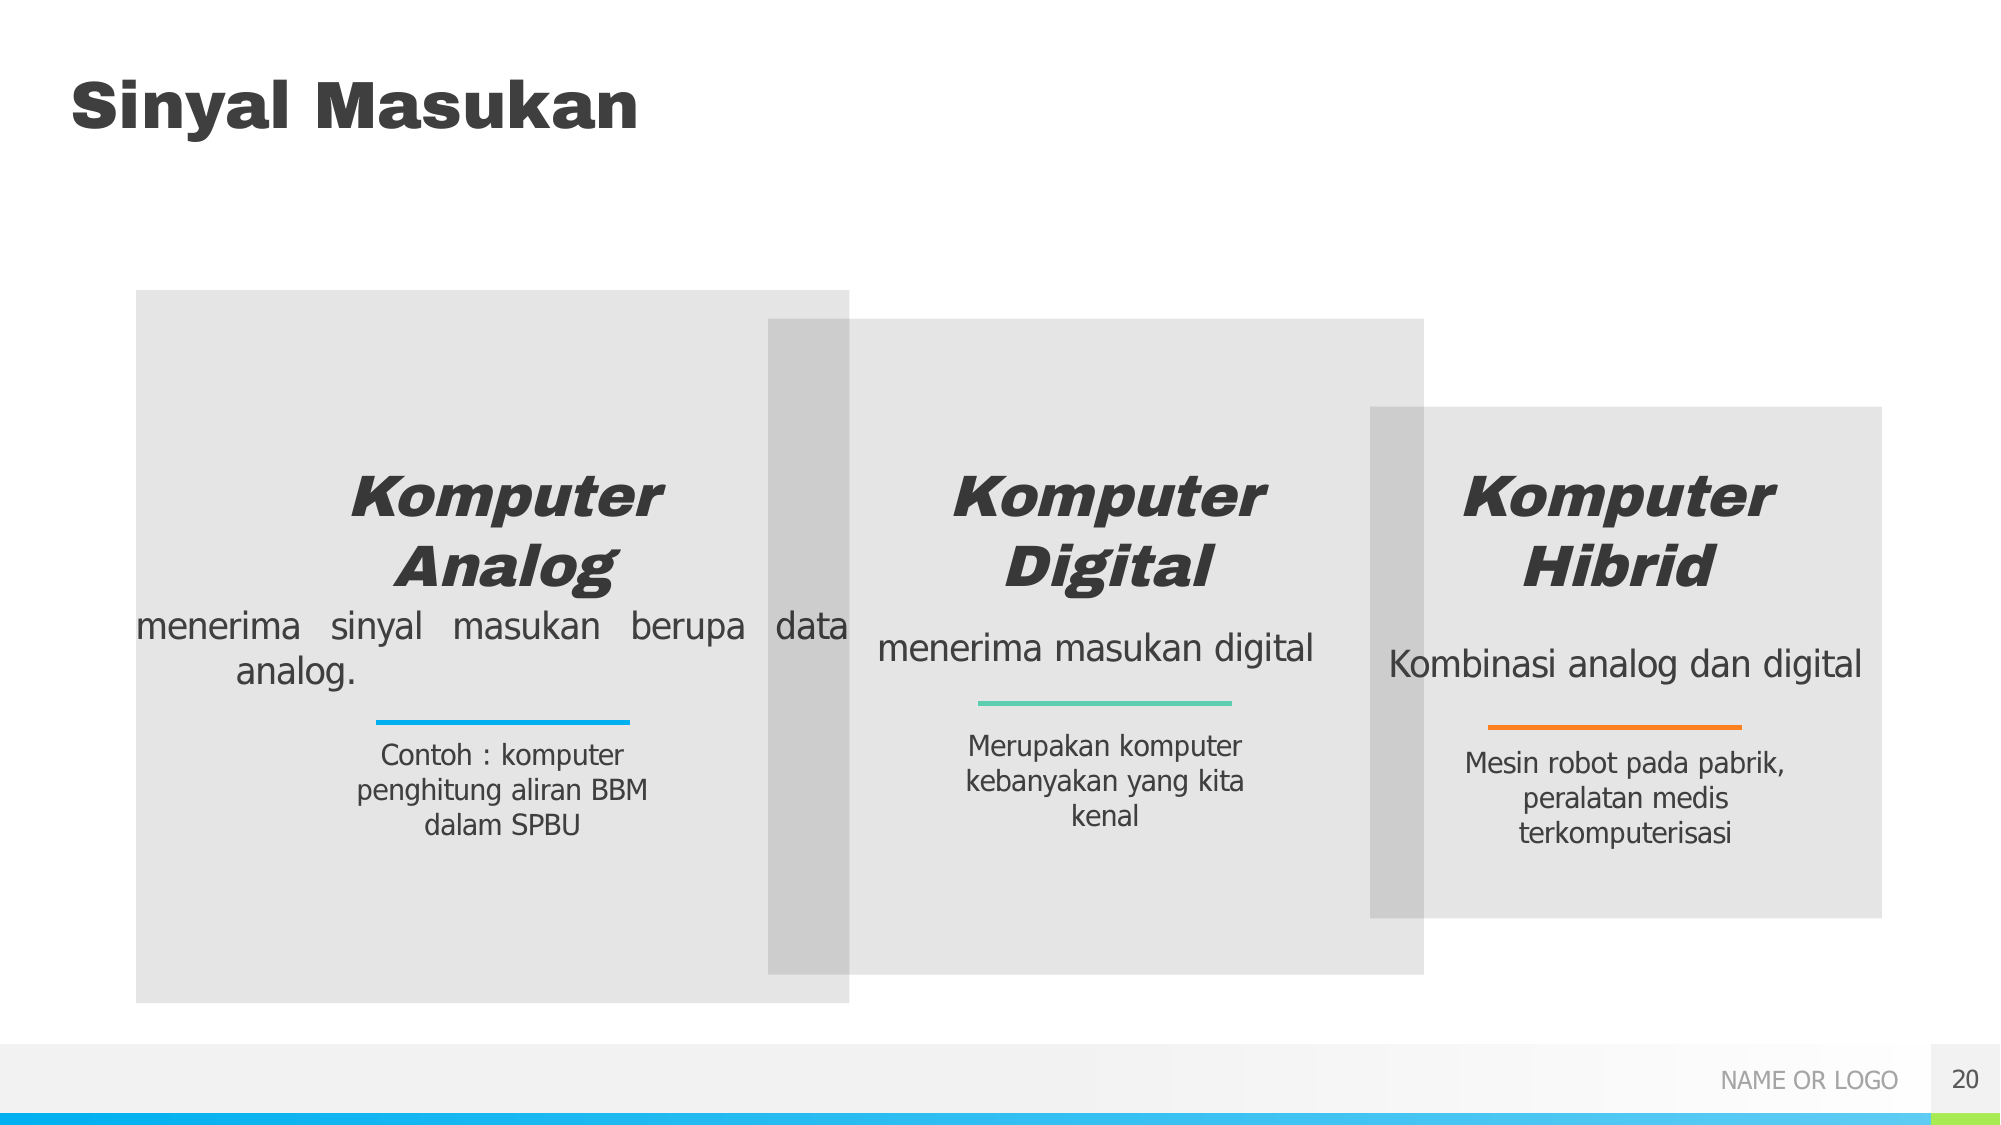

# Sinyal Masukan
menerima sinyal masukan berupa data analog.
menerima masukan digital
Komputer Analog
Komputer Digital
Komputer Hibrid
Kombinasi analog dan digital
Merupakan komputer kebanyakan yang kita kenal
Contoh : komputer penghitung aliran BBM dalam SPBU
Mesin robot pada pabrik, peralatan medis terkomputerisasi
20